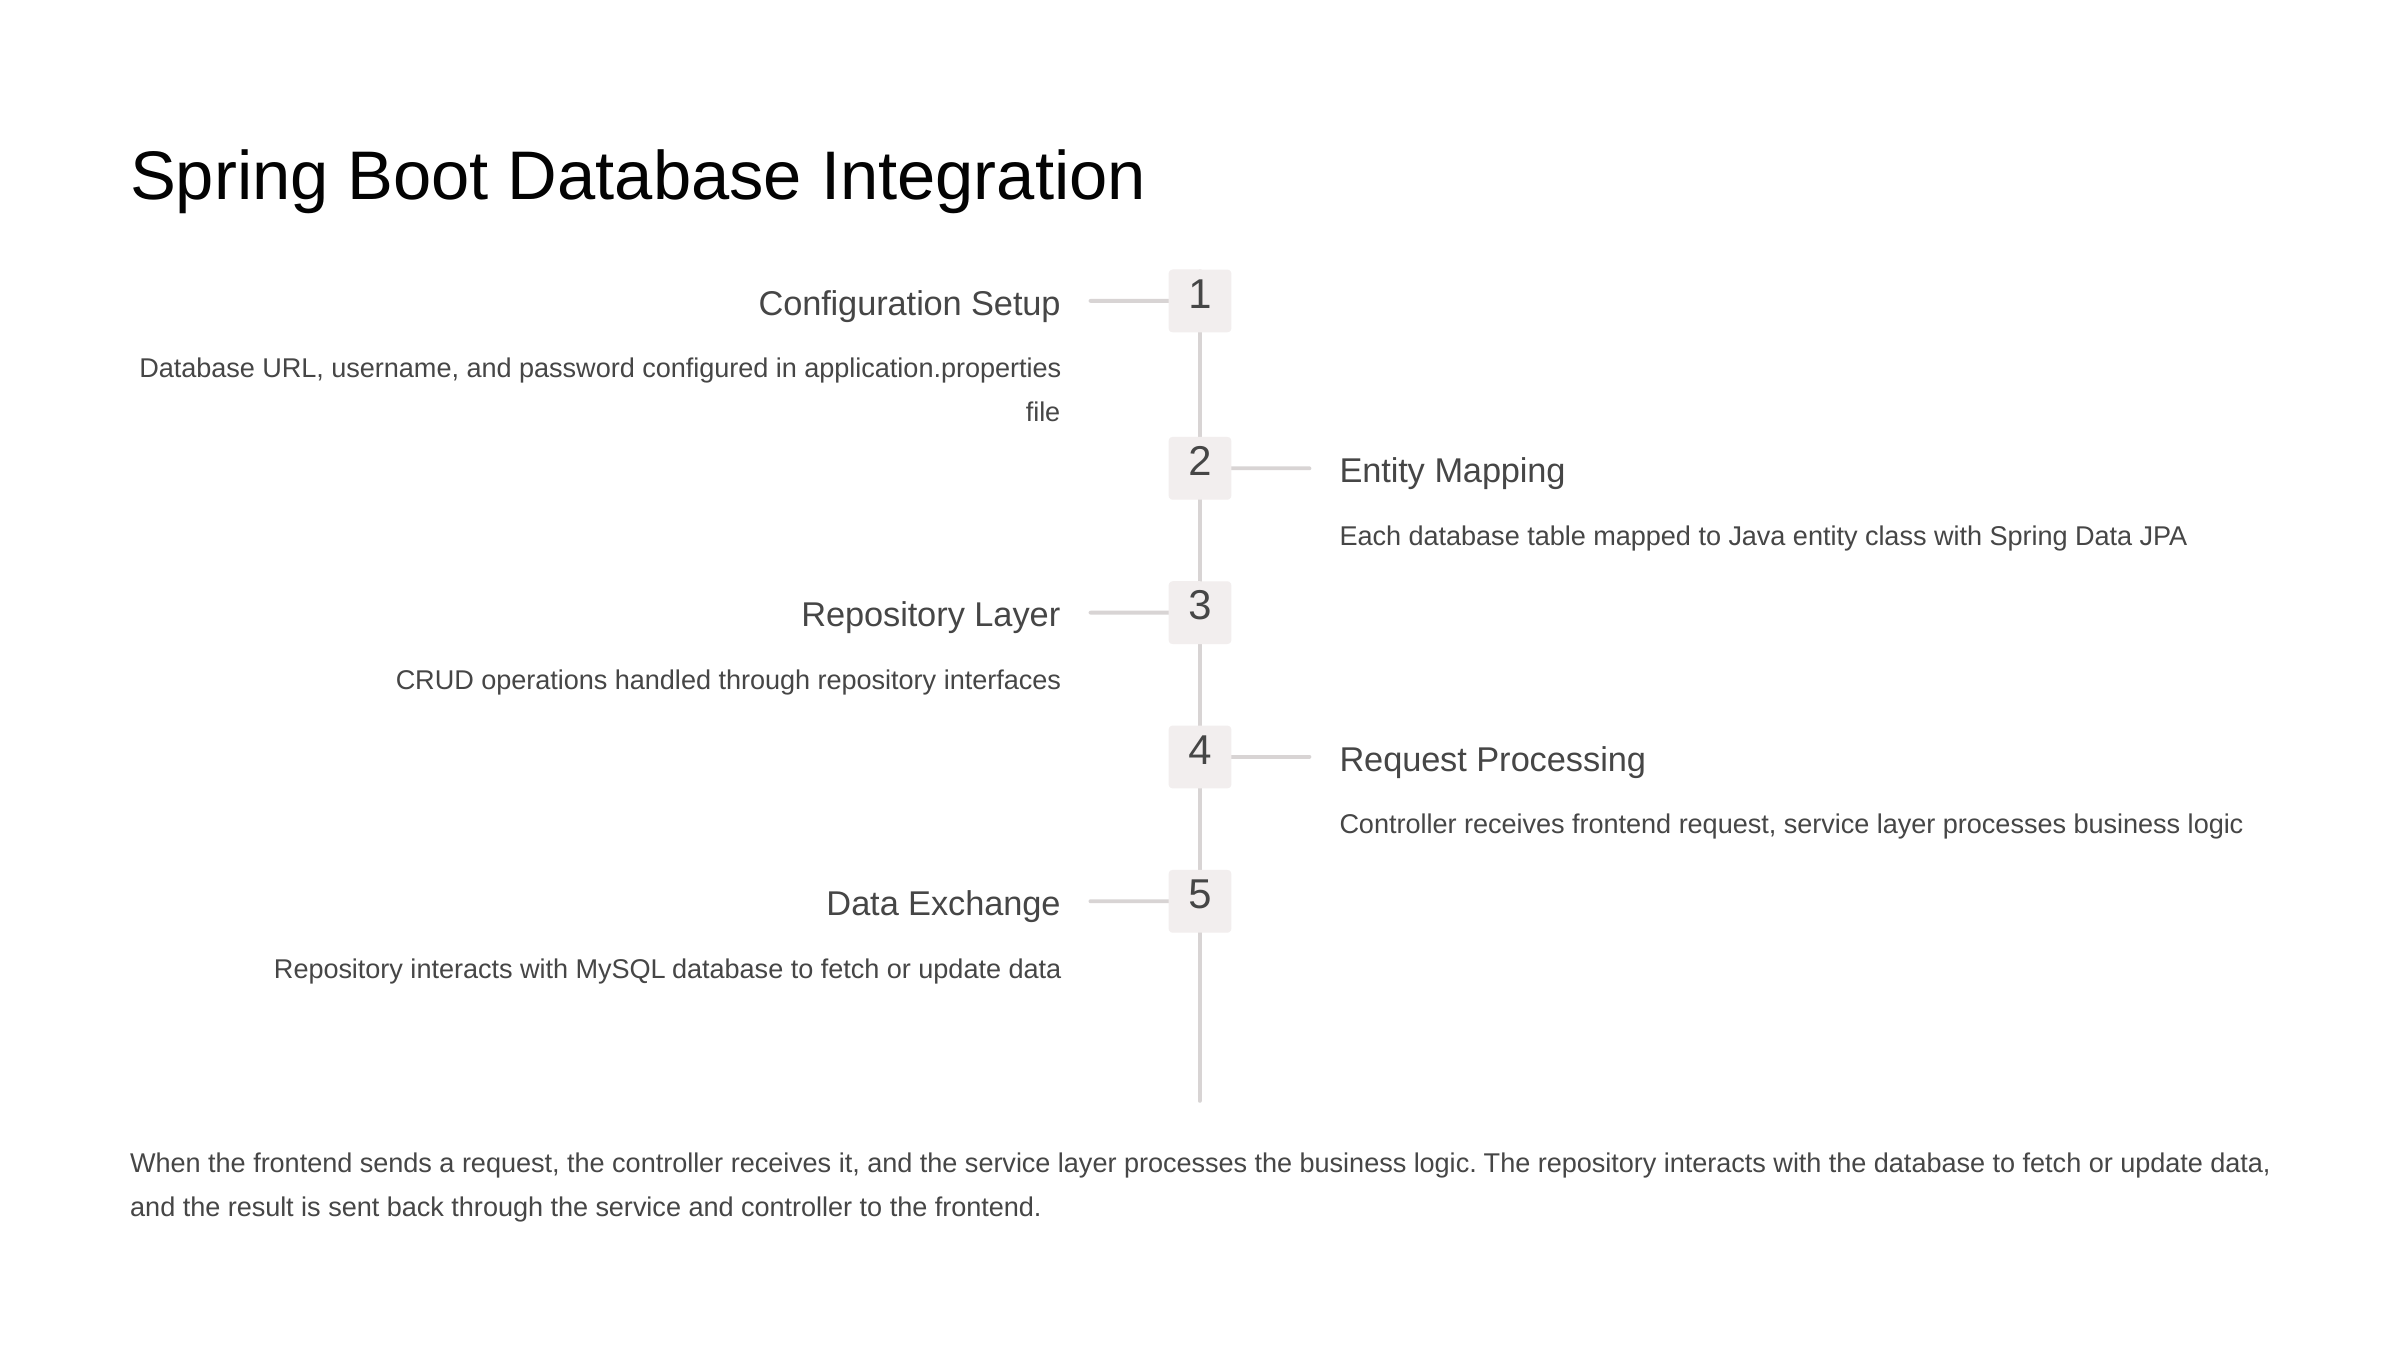

Spring Boot Database Integration

1
Configuration Setup

Database URL, username, and password configured in application.properties file

2
Entity Mapping

Each database table mapped to Java entity class with Spring Data JPA

3
Repository Layer

CRUD operations handled through repository interfaces

4
Request Processing

Controller receives frontend request, service layer processes business logic

5
Data Exchange

Repository interacts with MySQL database to fetch or update data
When the frontend sends a request, the controller receives it, and the service layer processes the business logic. The repository interacts with the database to fetch or update data, and the result is sent back through the service and controller to the frontend.